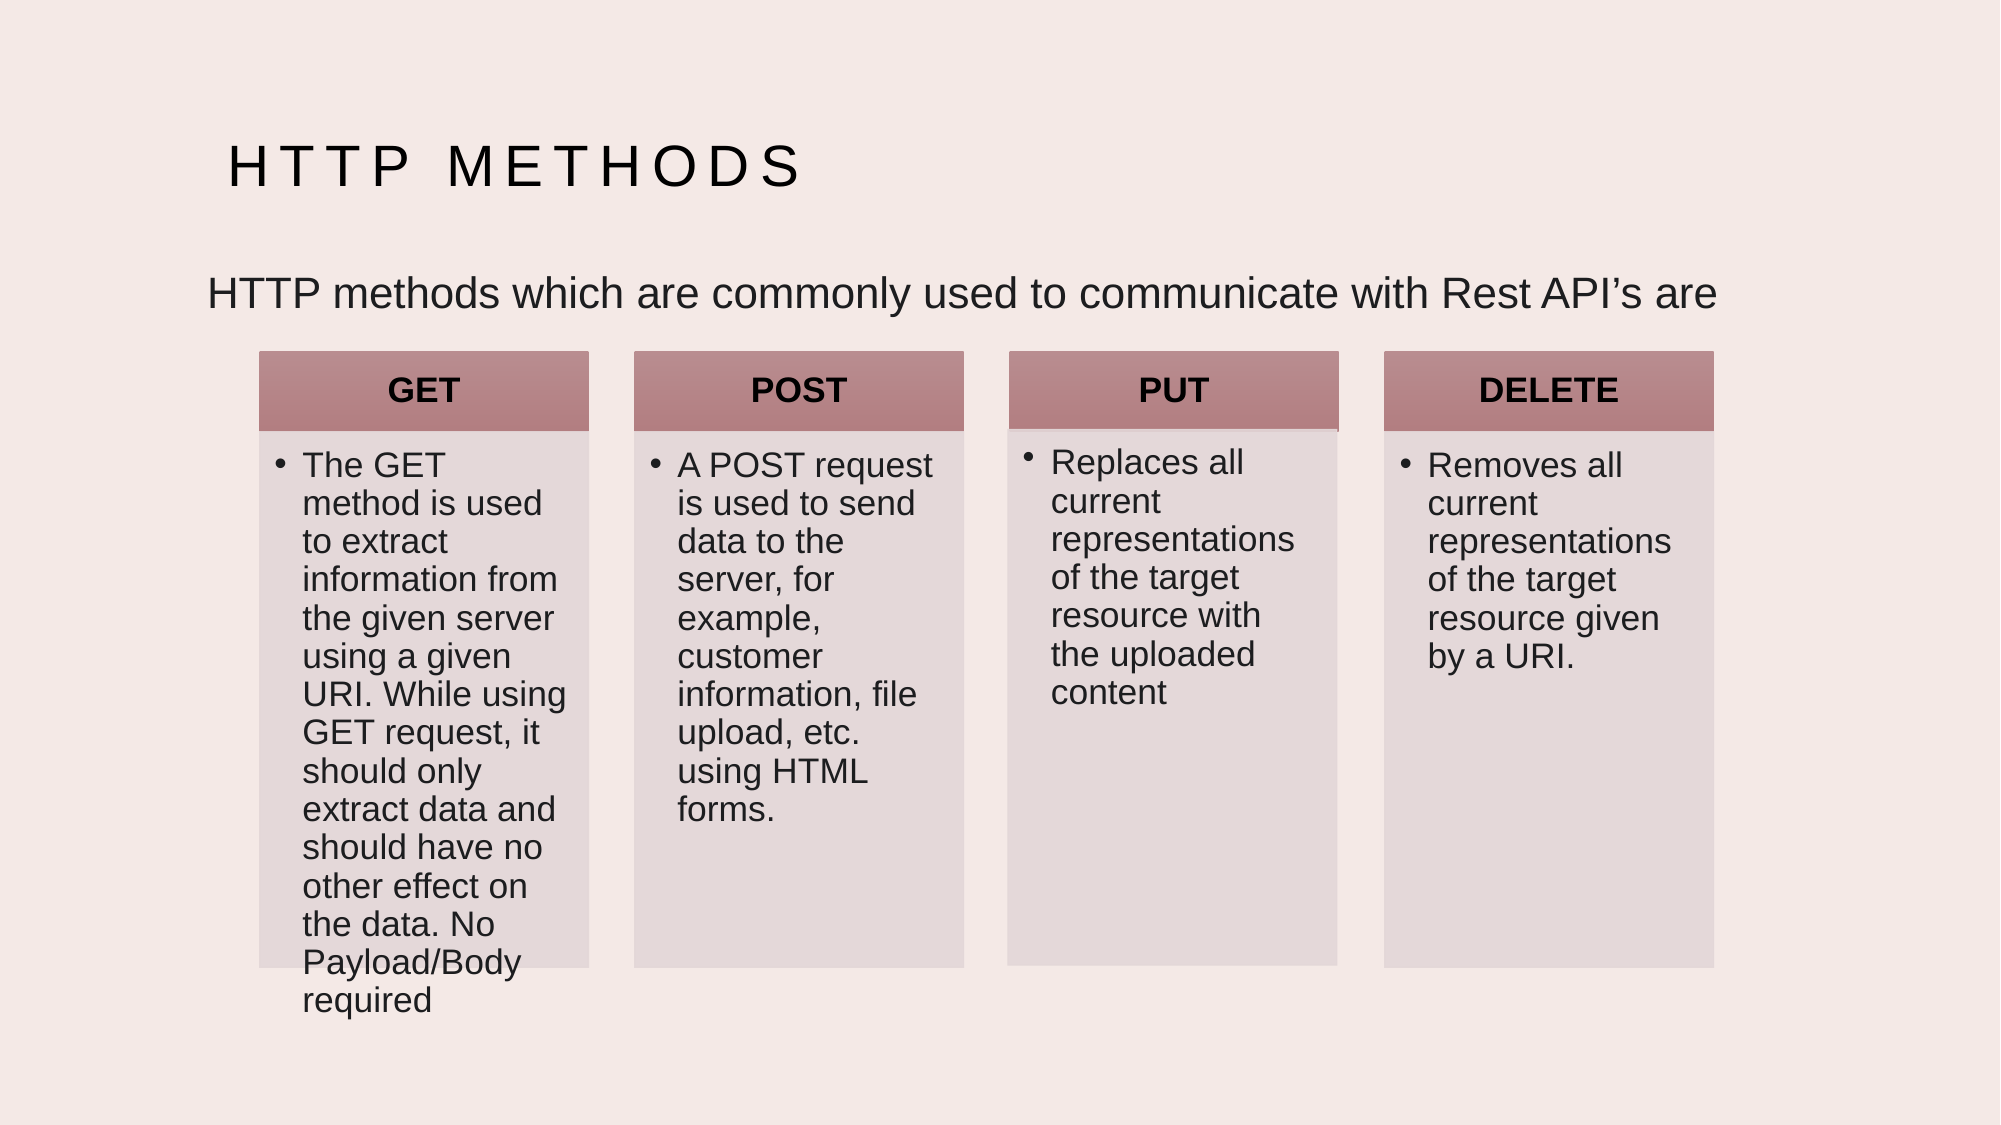

# Http Methods
HTTP methods which are commonly used to communicate with Rest API’s are

GET
The GET method is used to extract information from the given server using a given URI. While using GET request, it should only extract data and should have no other effect on the data. No Payload/Body required
POST
A POST request is used to send data to the server, for example, customer information, file upload, etc. using HTML forms.
PUT
Replaces all current representations of the target resource with the uploaded content
DELETE
Removes all current representations of the target resource given by a URI.